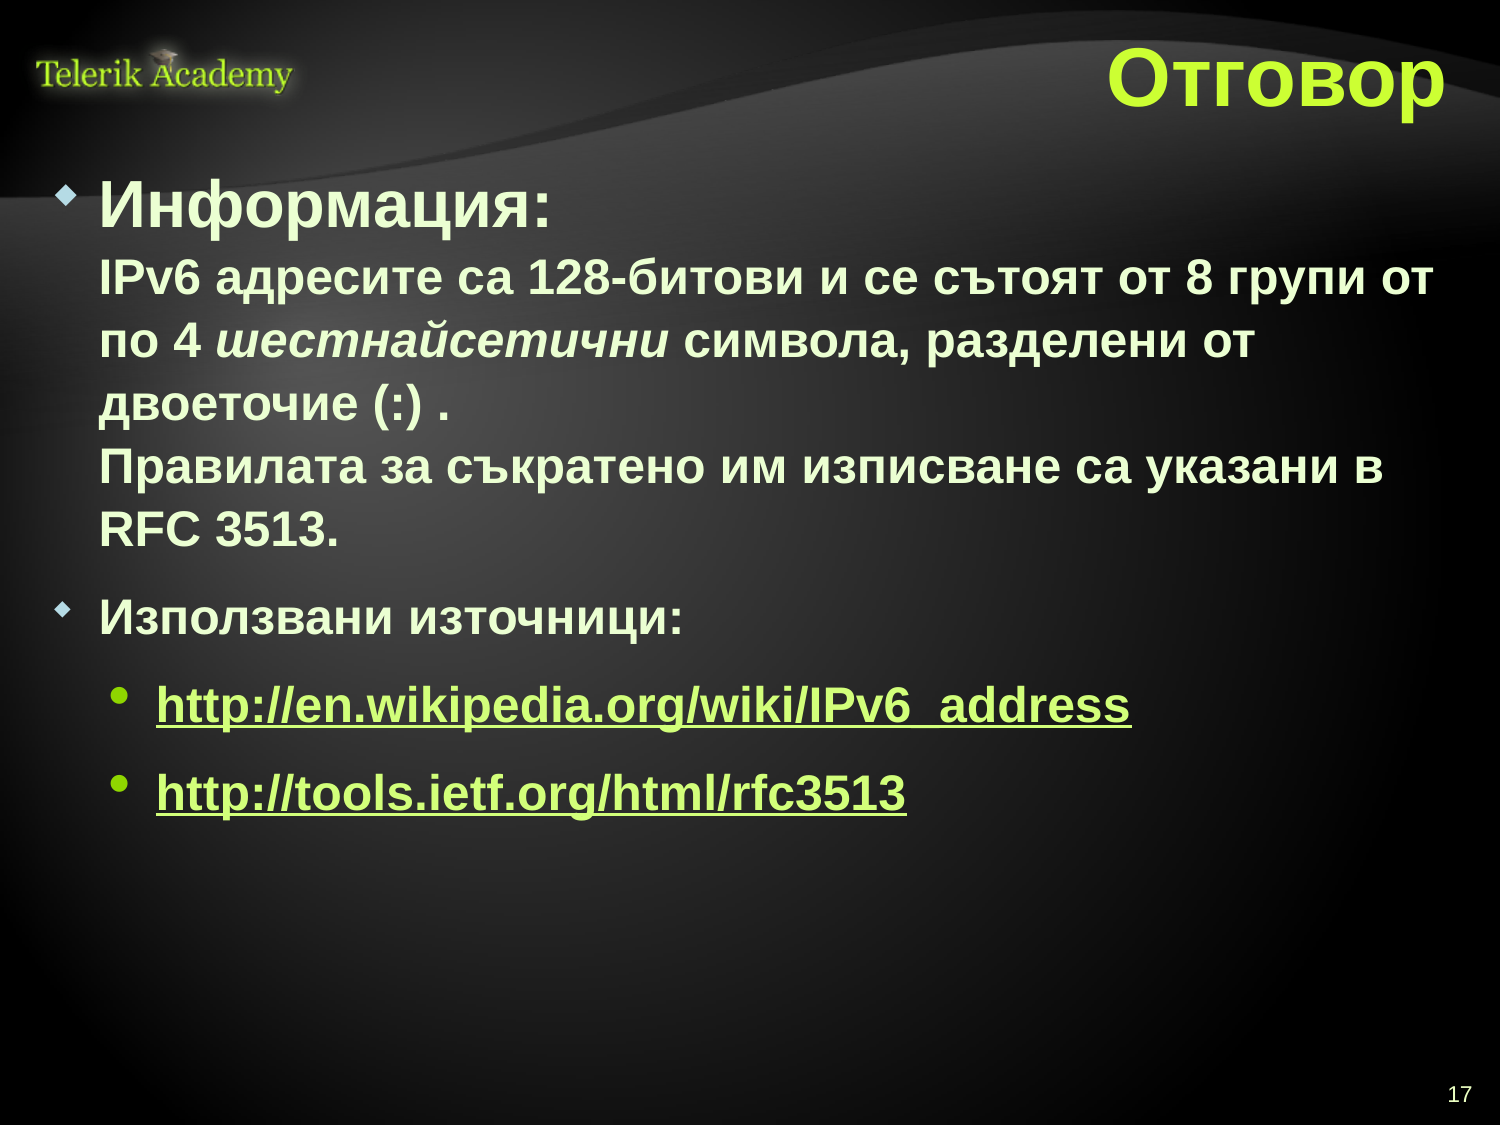

# Отговор
Информация:
IPv6 адресите са 128-битови и се сътоят от 8 групи от по 4 шестнайсетични символа, разделени от двоеточие (:) .
Правилата за съкратено им изписване са указани в RFC 3513.
Използвани източници:
http://en.wikipedia.org/wiki/IPv6_address
http://tools.ietf.org/html/rfc3513

17